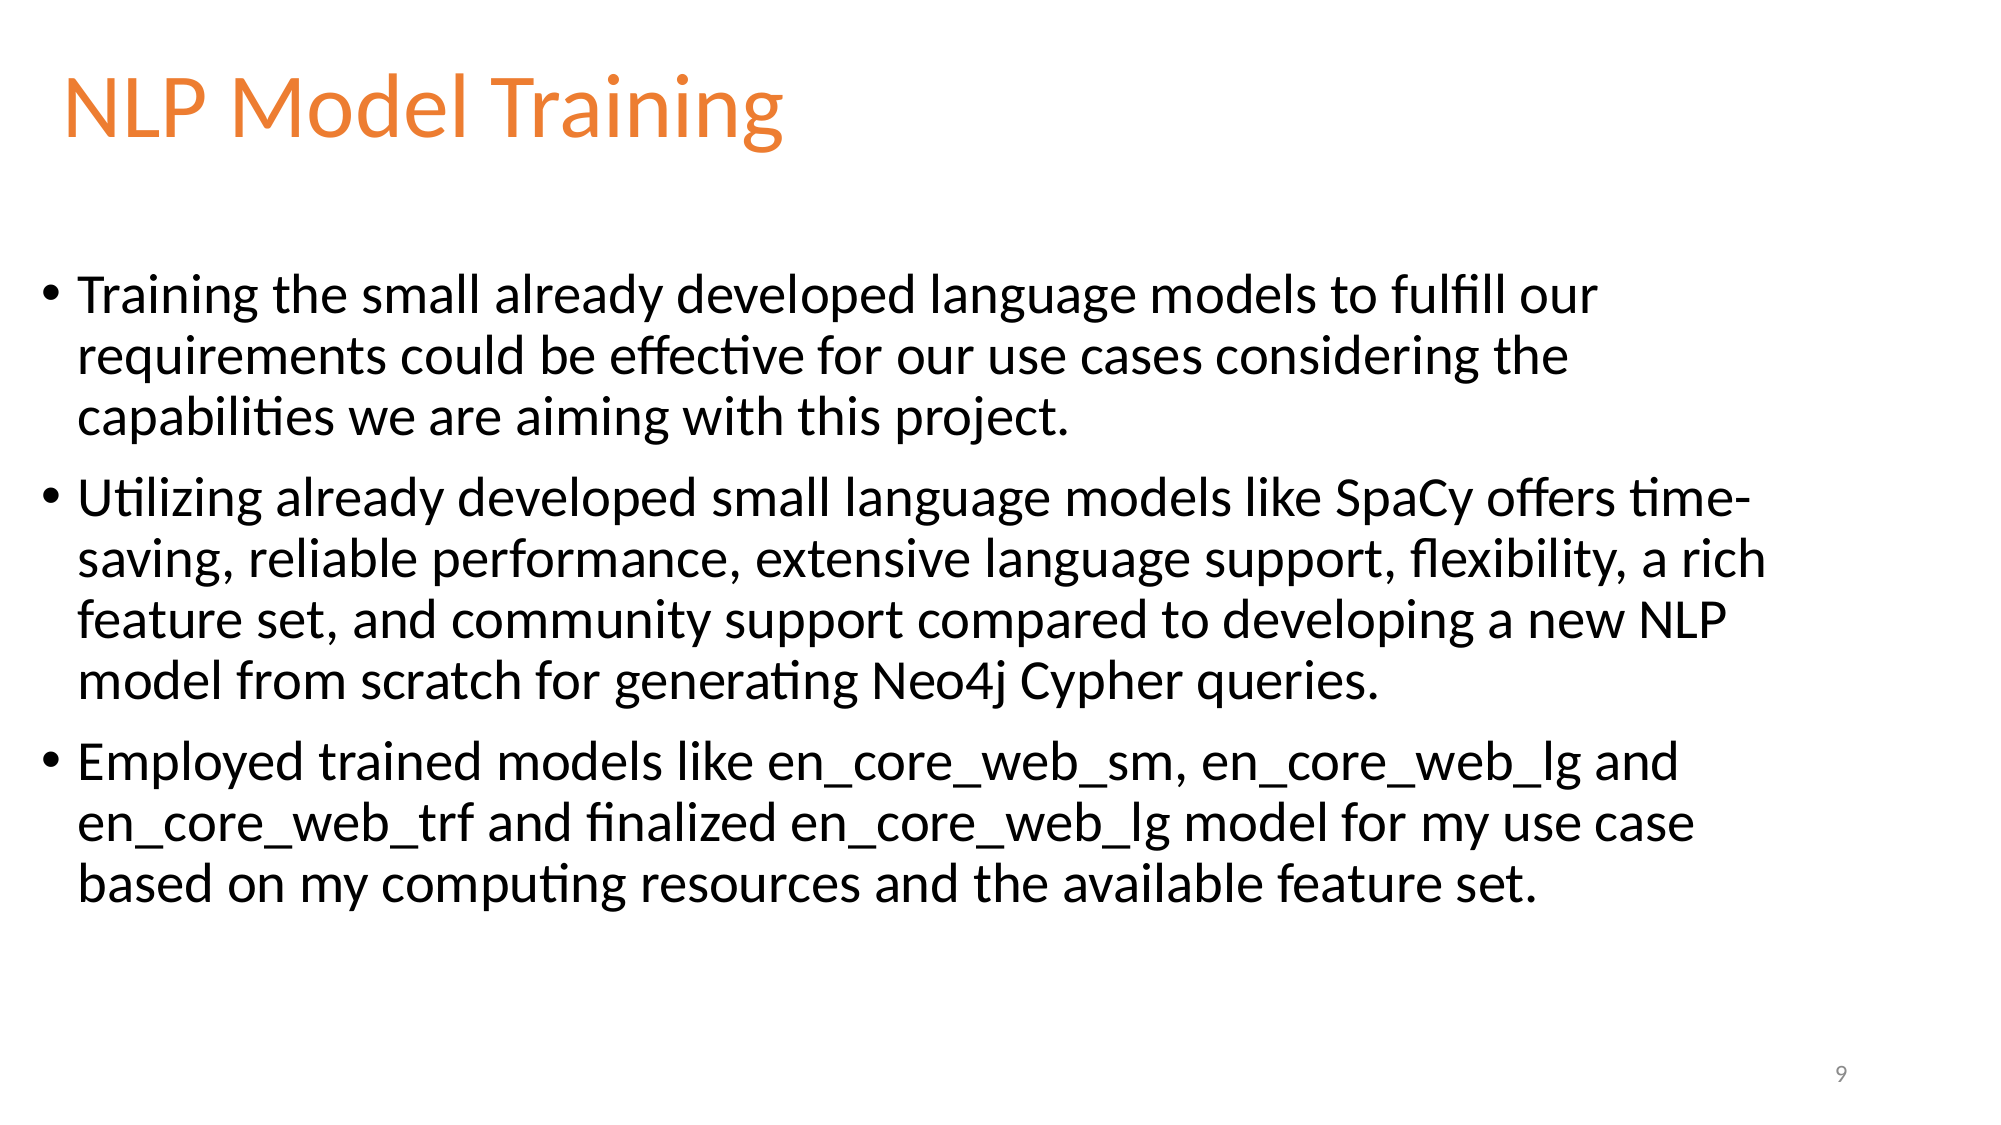

# NLP Model Training
Training the small already developed language models to fulfill our requirements could be effective for our use cases considering the capabilities we are aiming with this project.
Utilizing already developed small language models like SpaCy offers time-saving, reliable performance, extensive language support, flexibility, a rich feature set, and community support compared to developing a new NLP model from scratch for generating Neo4j Cypher queries.
Employed trained models like en_core_web_sm, en_core_web_lg and en_core_web_trf and finalized en_core_web_lg model for my use case based on my computing resources and the available feature set.

9